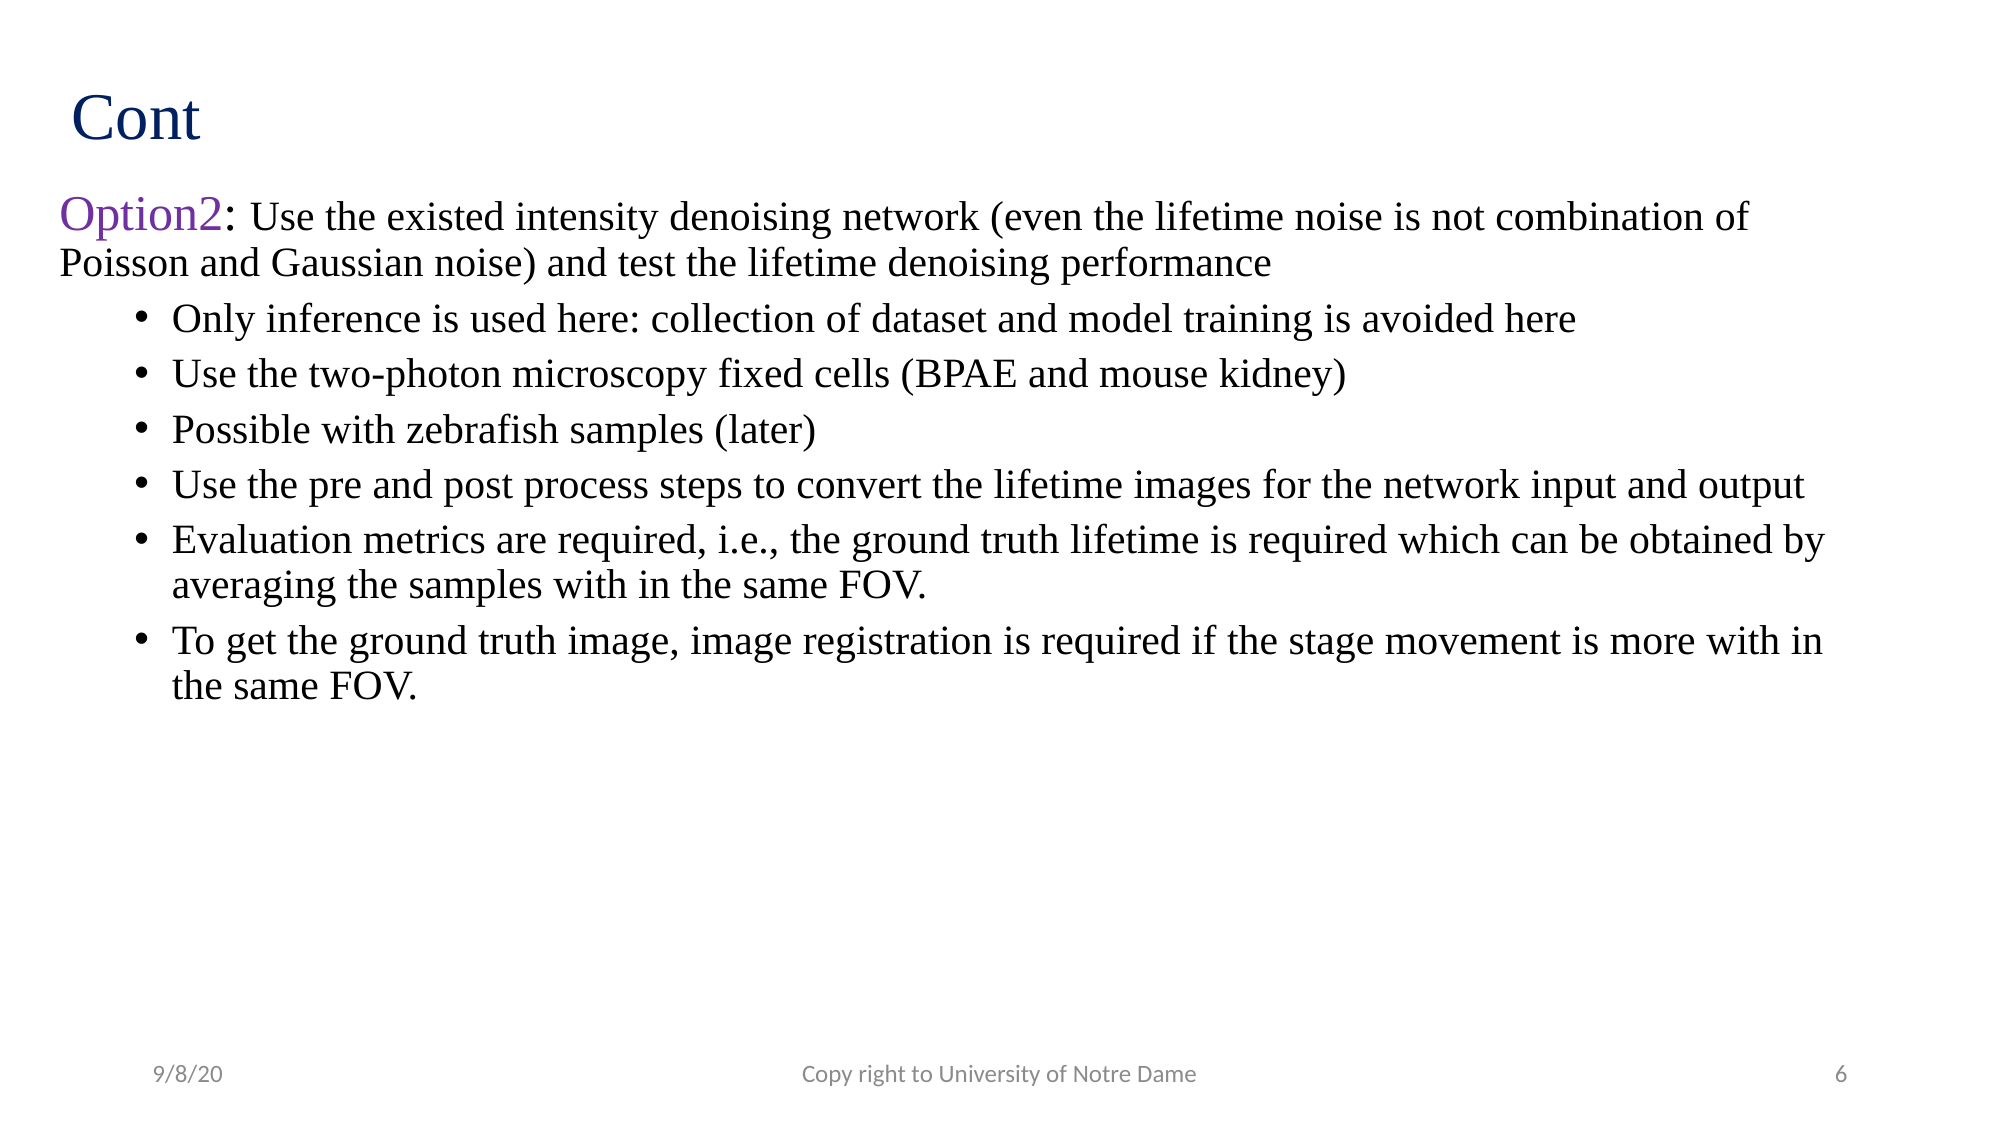

# Cont
Option2: Use the existed intensity denoising network (even the lifetime noise is not combination of Poisson and Gaussian noise) and test the lifetime denoising performance
Only inference is used here: collection of dataset and model training is avoided here
Use the two-photon microscopy fixed cells (BPAE and mouse kidney)
Possible with zebrafish samples (later)
Use the pre and post process steps to convert the lifetime images for the network input and output
Evaluation metrics are required, i.e., the ground truth lifetime is required which can be obtained by averaging the samples with in the same FOV.
To get the ground truth image, image registration is required if the stage movement is more with in the same FOV.

9/8/20
Copy right to University of Notre Dame
6